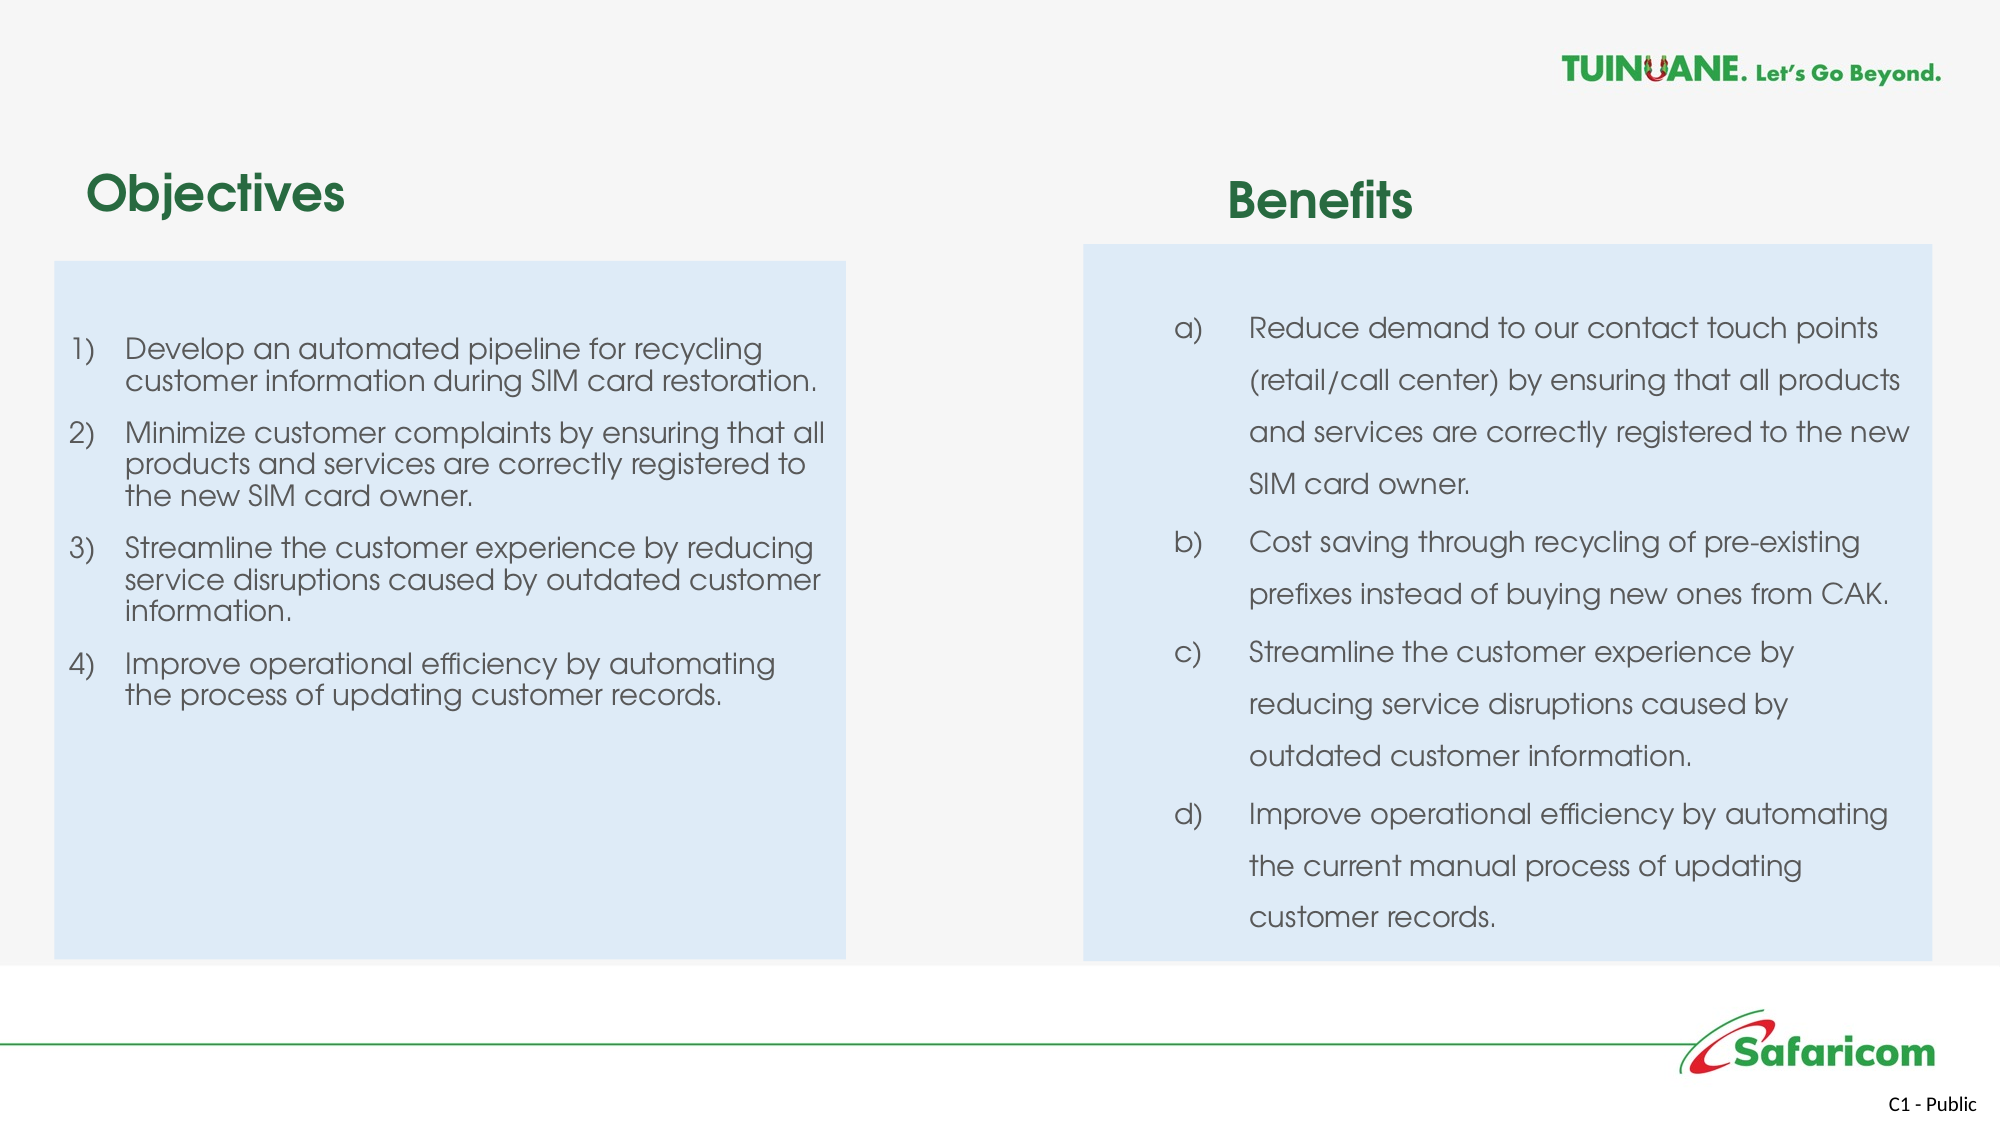

# Objectives
Benefits

Reduce demand to our contact touch points (retail/call center) by ensuring that all products and services are correctly registered to the new SIM card owner.
Cost saving through recycling of pre-existing prefixes instead of buying new ones from CAK.
Streamline the customer experience by reducing service disruptions caused by outdated customer information.
Improve operational efficiency by automating the current manual process of updating customer records.

Develop an automated pipeline for recycling customer information during SIM card restoration.
Minimize customer complaints by ensuring that all products and services are correctly registered to the new SIM card owner.
Streamline the customer experience by reducing service disruptions caused by outdated customer information.
Improve operational efficiency by automating the process of updating customer records.